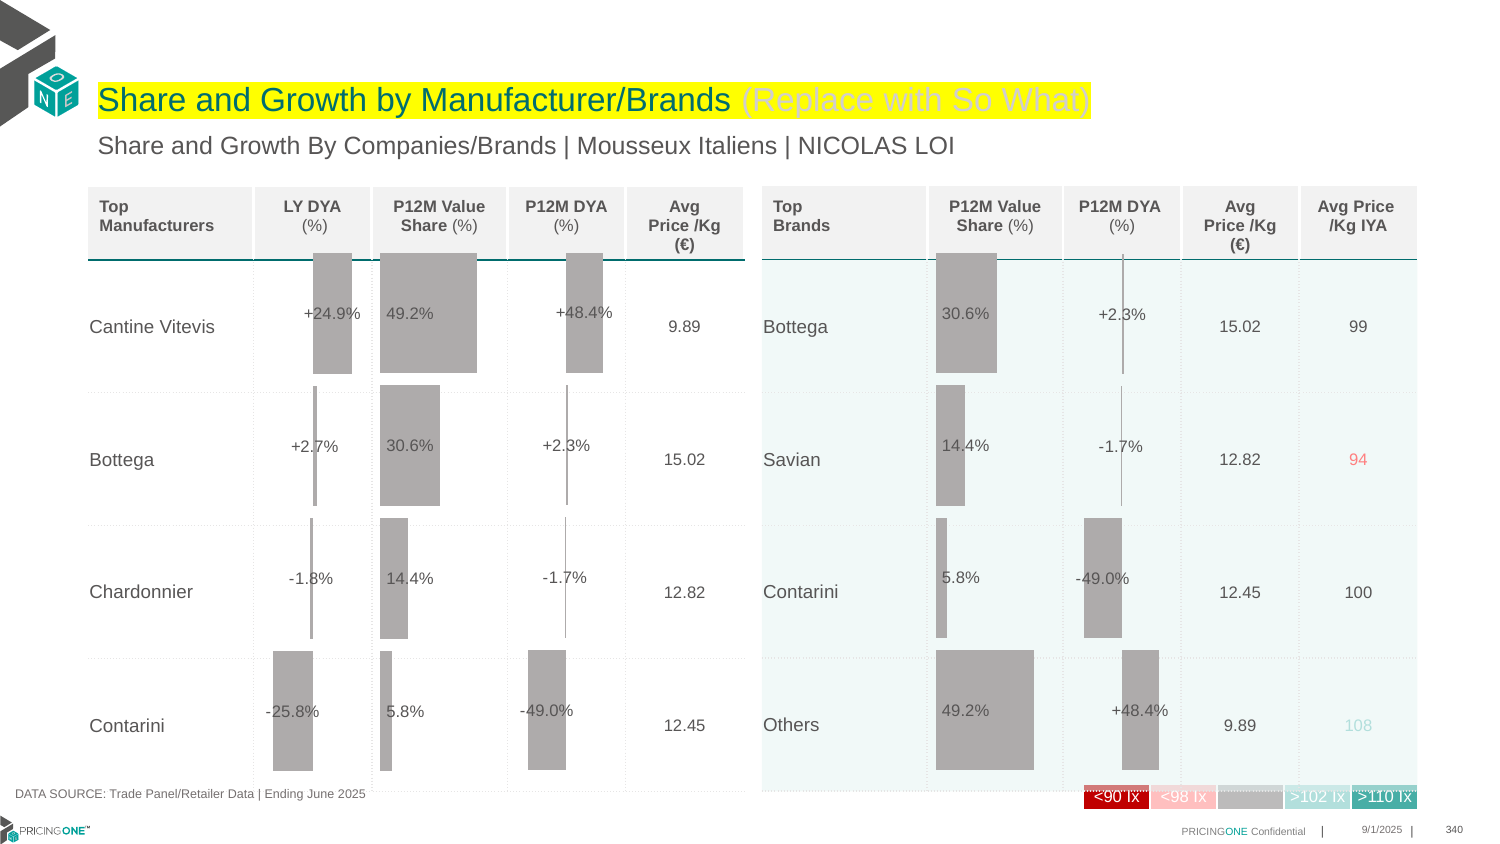

# Share and Growth by Manufacturer/Brands (Replace with So What)

Share and Growth By Companies/Brands | Mousseux Italiens | NICOLAS LOI
| Top Brands | P12M Value Share (%) | P12M DYA (%) | Avg Price /Kg (€) | Avg Price /Kg IYA |
| --- | --- | --- | --- | --- |
| Bottega |  |  | 15.02 | 99 |
| Savian |  |  | 12.82 | 94 |
| Contarini |  |  | 12.45 | 100 |
| Others |  |  | 9.89 | 108 |
| Top Manufacturers | LY DYA (%) | P12M Value Share (%) | P12M DYA (%) | Avg Price /Kg (€) |
| --- | --- | --- | --- | --- |
| Cantine Vitevis |  |  |  | 9.89 |
| Bottega |  |  |  | 15.02 |
| Chardonnier |  |  |  | 12.82 |
| Contarini |  |  |  | 12.45 |

### Chart

| Category | Share DYA P12M |
|---|---|
|  | 0.483600143223882 |

### Chart

| Category | Value Share P12M |
|---|---|
|  | 0.4920682791483202 |

### Chart

| Category | Share DYA LY |
|---|---|
|  | 0.24910665944775312 |

### Chart

| Category | Value Share |
|---|---|
|  | 0.30629109113939323 |

### Chart

| Category | Share DYA |
|---|---|
|  | 0.023259932741825085 |
DATA SOURCE: Trade Panel/Retailer Data | Ending June 2025
| <90 Ix | <98 Ix |  | >102 Ix | >110 Ix |
| --- | --- | --- | --- | --- |

9/1/2025
340